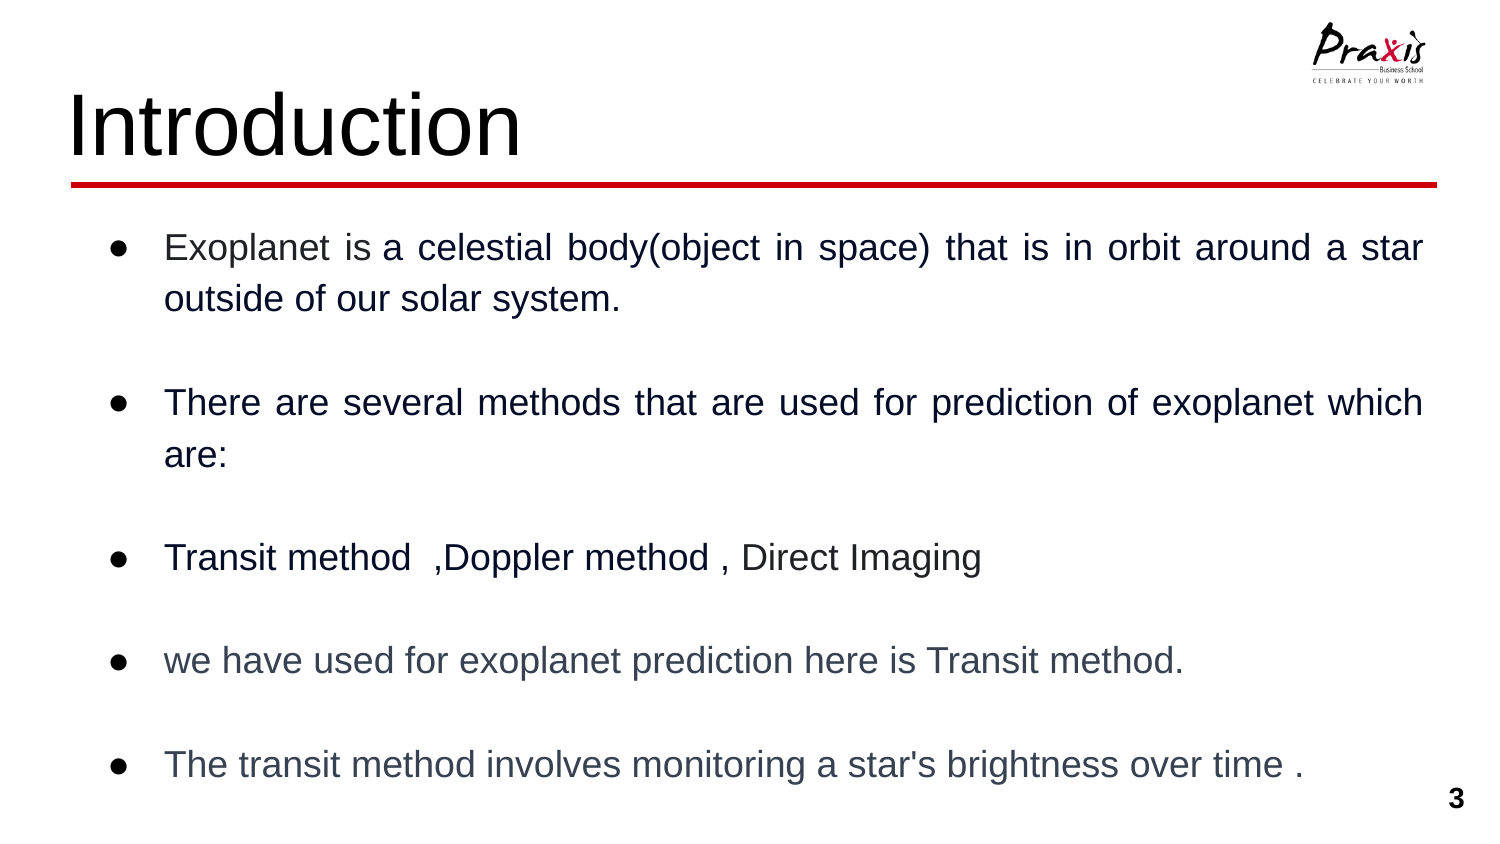

# Introduction
Exoplanet is a celestial body(object in space) that is in orbit around a star outside of our solar system.

There are several methods that are used for prediction of exoplanet which are:

Transit method  ,Doppler method , Direct Imaging

we have used for exoplanet prediction here is Transit method.

The transit method involves monitoring a star's brightness over time .

3